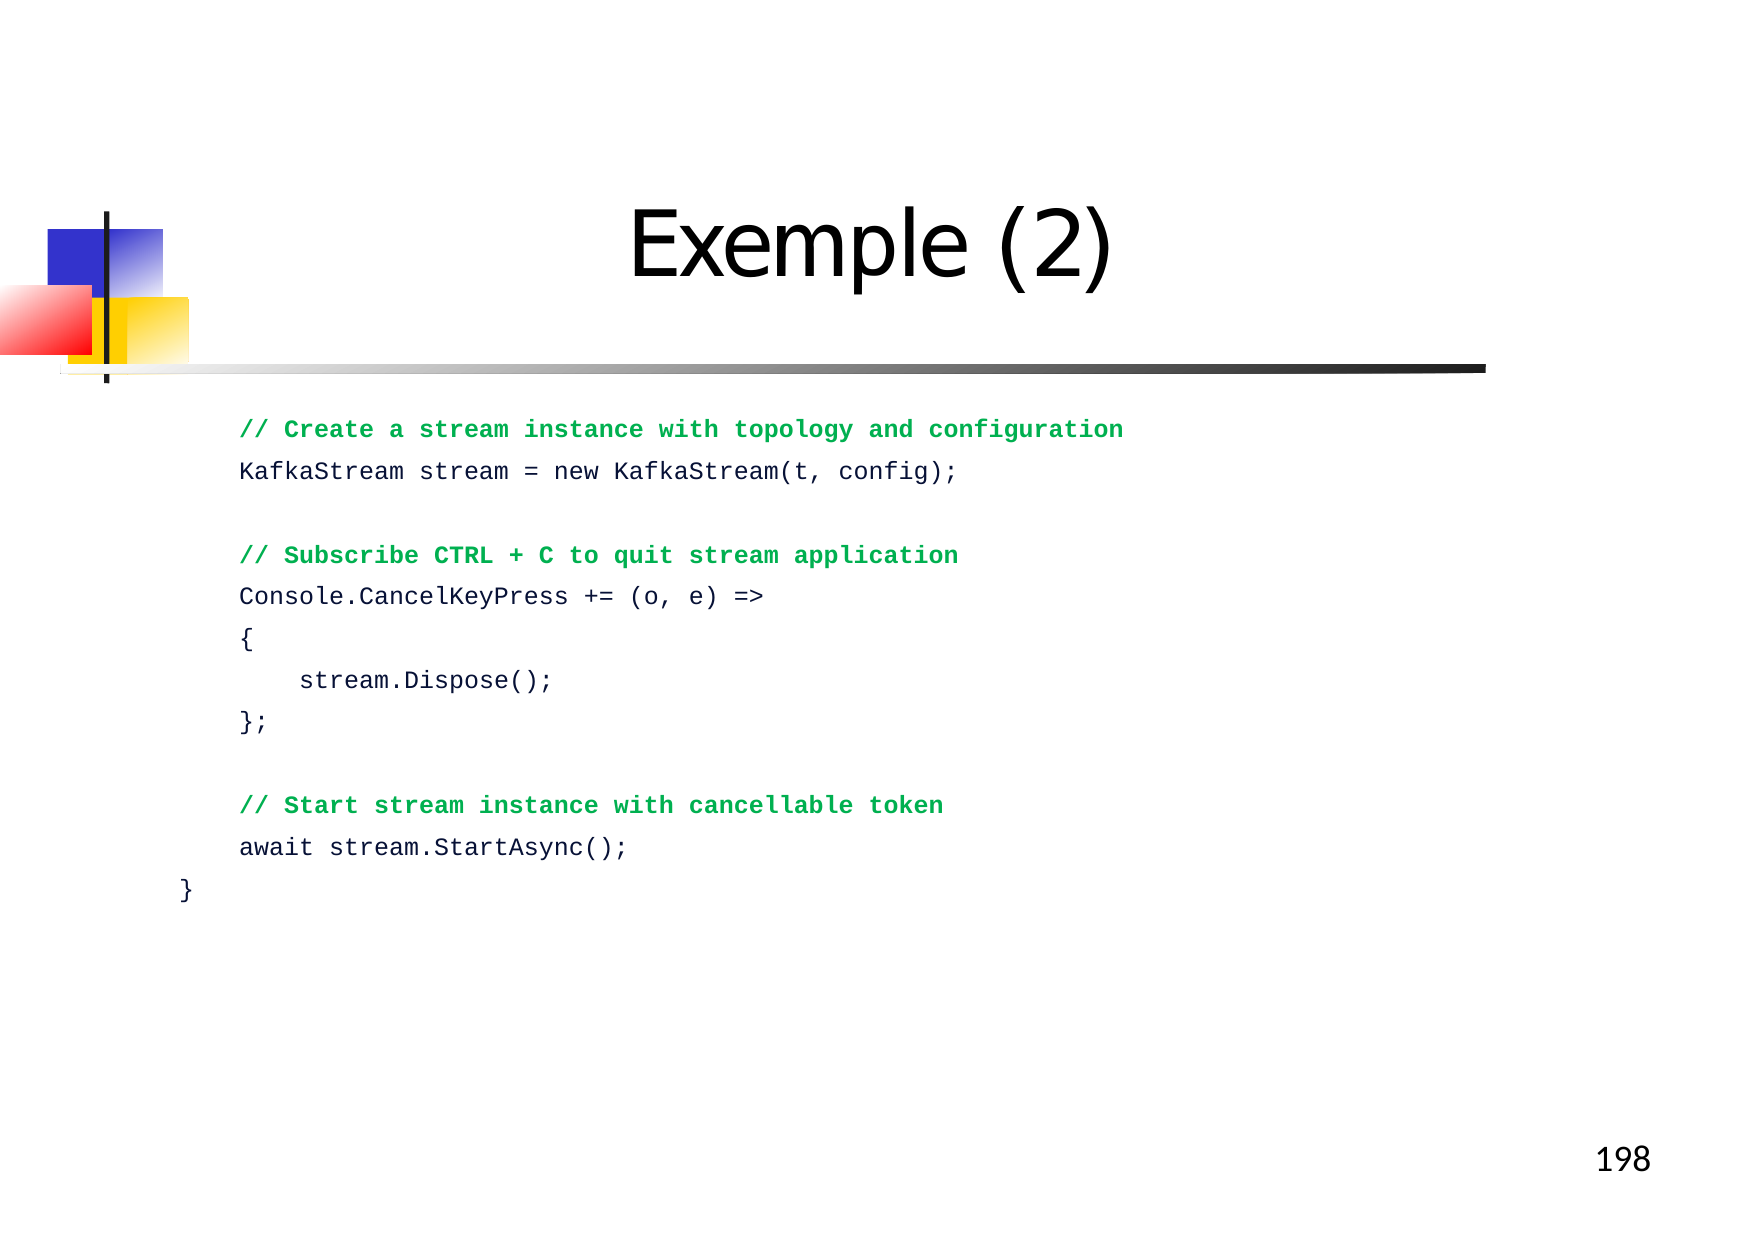

Exemple (2)

    // Create a stream instance with topology and configuration
    KafkaStream stream = new KafkaStream(t, config);

    // Subscribe CTRL + C to quit stream application
    Console.CancelKeyPress += (o, e) =>
    {
        stream.Dispose();
    };

    // Start stream instance with cancellable token
    await stream.StartAsync();
}